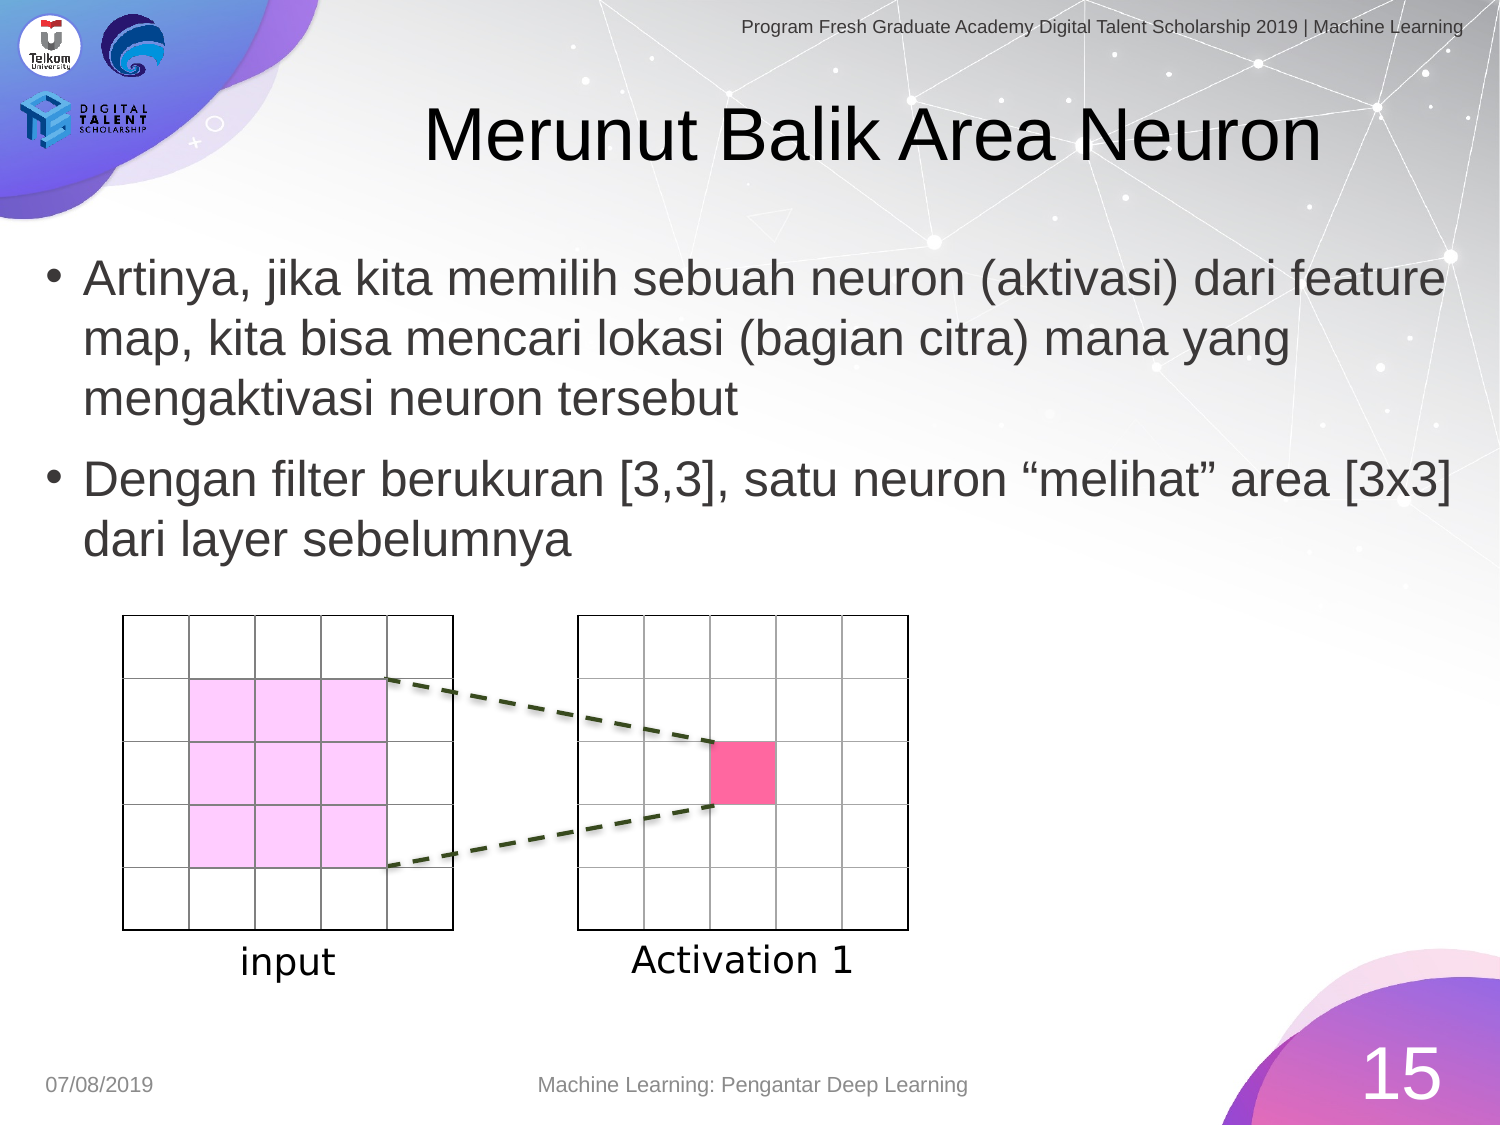

# Merunut Balik Area Neuron
Artinya, jika kita memilih sebuah neuron (aktivasi) dari feature map, kita bisa mencari lokasi (bagian citra) mana yang mengaktivasi neuron tersebut
Dengan filter berukuran [3,3], satu neuron “melihat” area [3x3] dari layer sebelumnya
|  |  |  |  |  |
| --- | --- | --- | --- | --- |
|  |  |  |  |  |
|  |  |  |  |  |
|  |  |  |  |  |
|  |  |  |  |  |
|  |  |  |  |  |
| --- | --- | --- | --- | --- |
|  |  |  |  |  |
|  |  |  |  |  |
|  |  |  |  |  |
|  |  |  |  |  |
|  |  |  |
| --- | --- | --- |
|  |  |  |
|  |  |  |
Activation 1
input
15
Machine Learning: Pengantar Deep Learning
07/08/2019